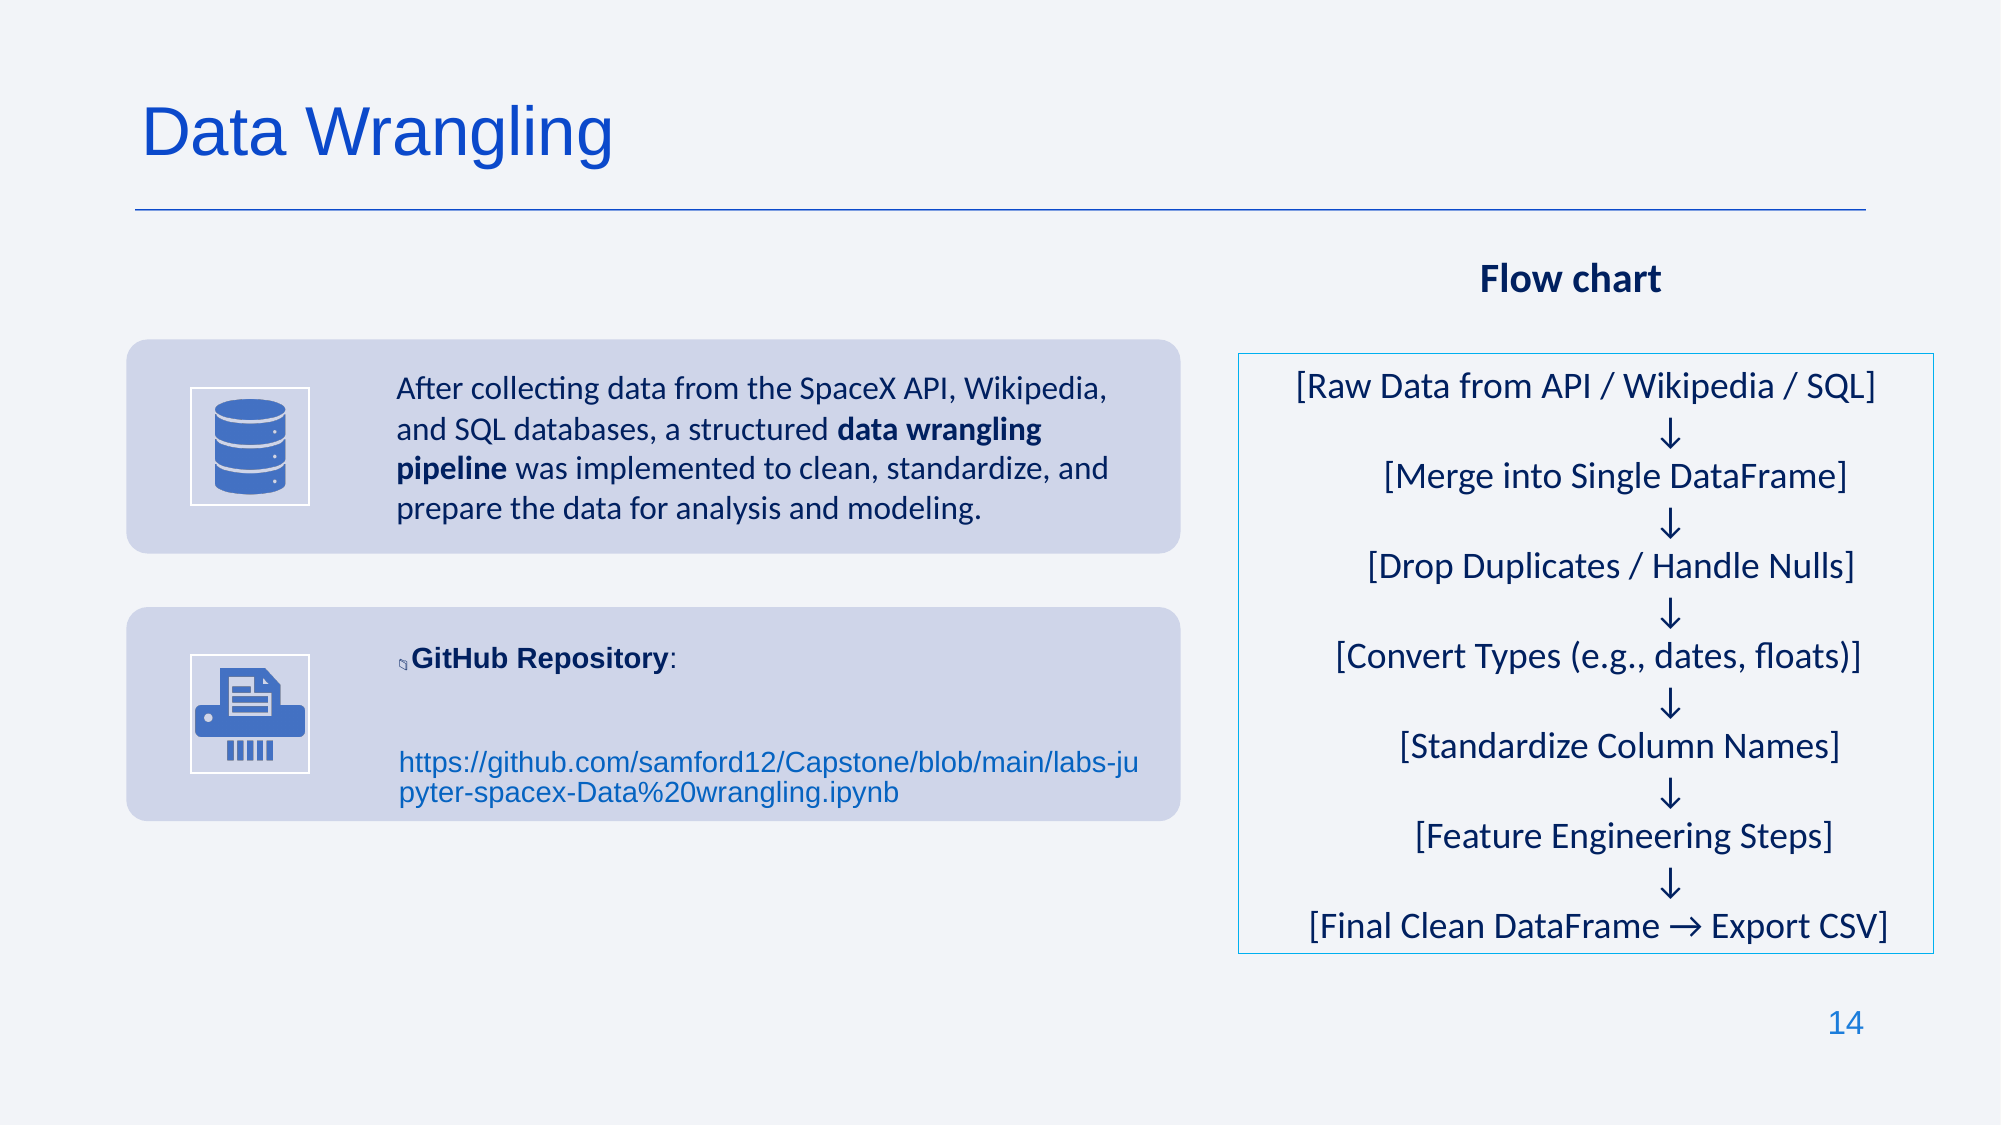

Data Wrangling
After collecting data from the SpaceX API, Wikipedia, and SQL databases, a structured data wrangling pipeline was implemented to clean, standardize, and prepare the data for analysis and modeling.

Flow chart
[Raw Data from API / Wikipedia / SQL]
                    ↓
       [Merge into Single DataFrame]
                    ↓
      [Drop Duplicates / Handle Nulls]
                    ↓
   [Convert Types (e.g., dates, floats)]
                    ↓
        [Standardize Column Names]
                    ↓
         [Feature Engineering Steps]
                    ↓
   [Final Clean DataFrame → Export CSV]
📁 GitHub Repository:

 https://github.com/samford12/Capstone/blob/main/labs-jupyter-spacex-Data%20wrangling.ipynb

14